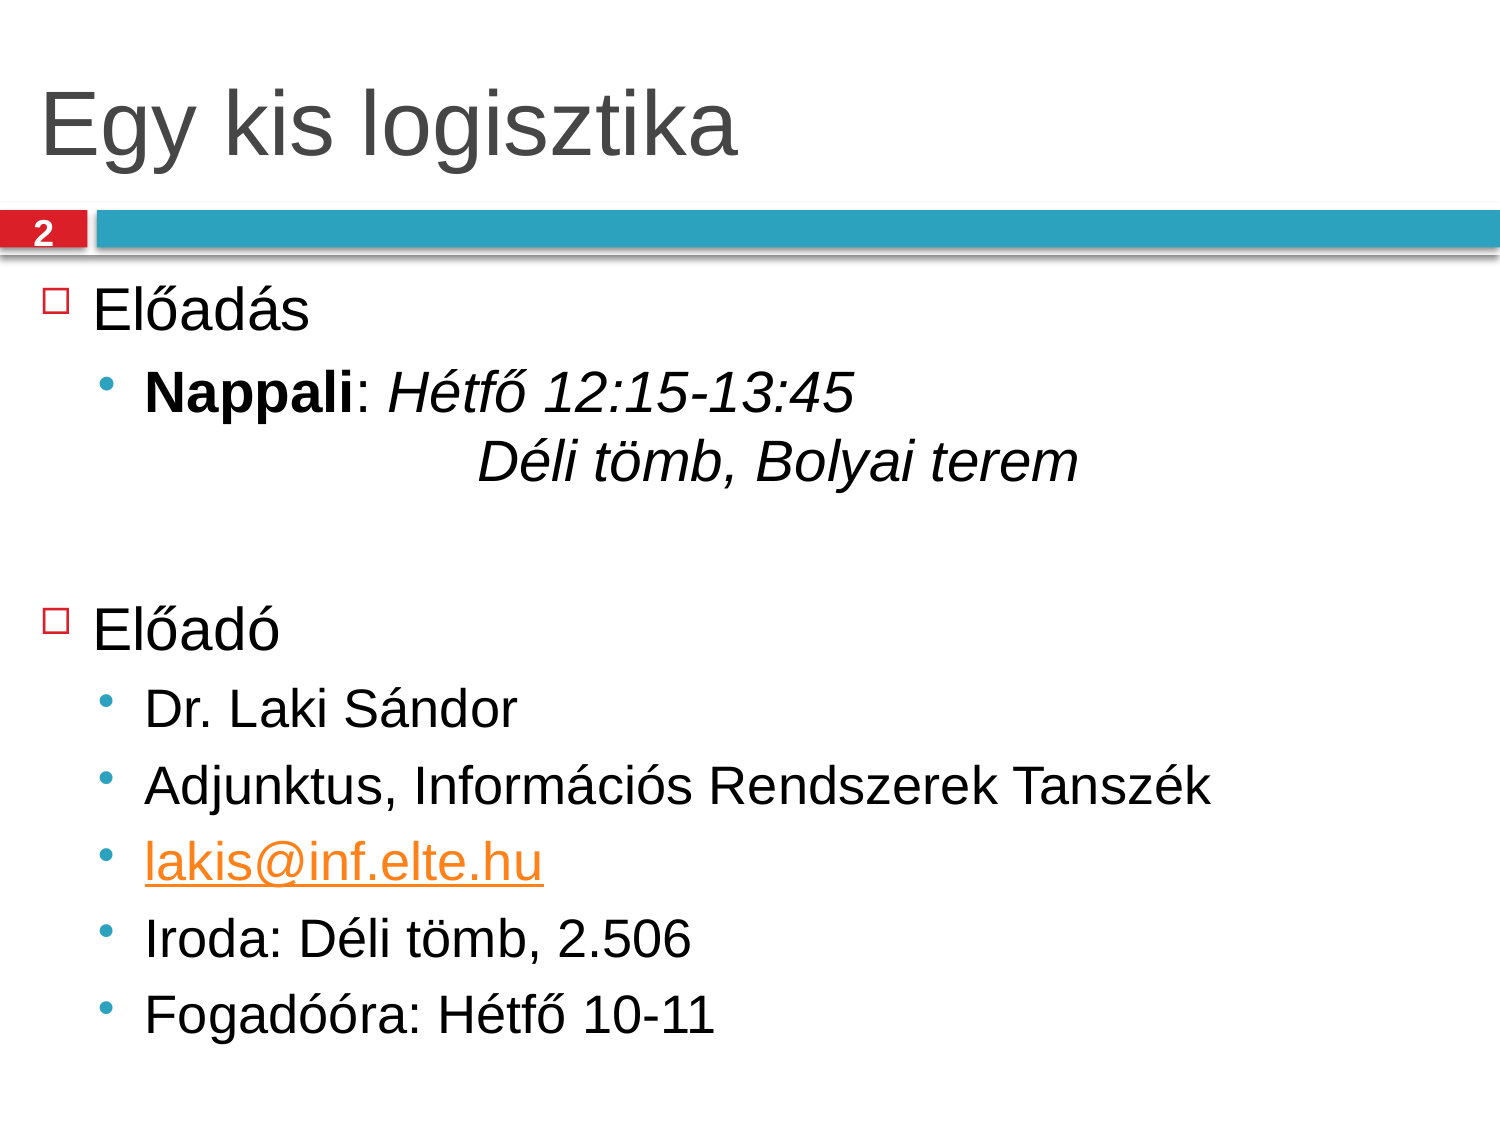

# Egy kis logisztika
2
Előadás
Nappali: Hétfő 12:15-13:45
		  Déli tömb, Bolyai terem

Előadó
Dr. Laki Sándor
Adjunktus, Információs Rendszerek Tanszék
lakis@inf.elte.hu
Iroda: Déli tömb, 2.506
Fogadóóra: Hétfő 10-11